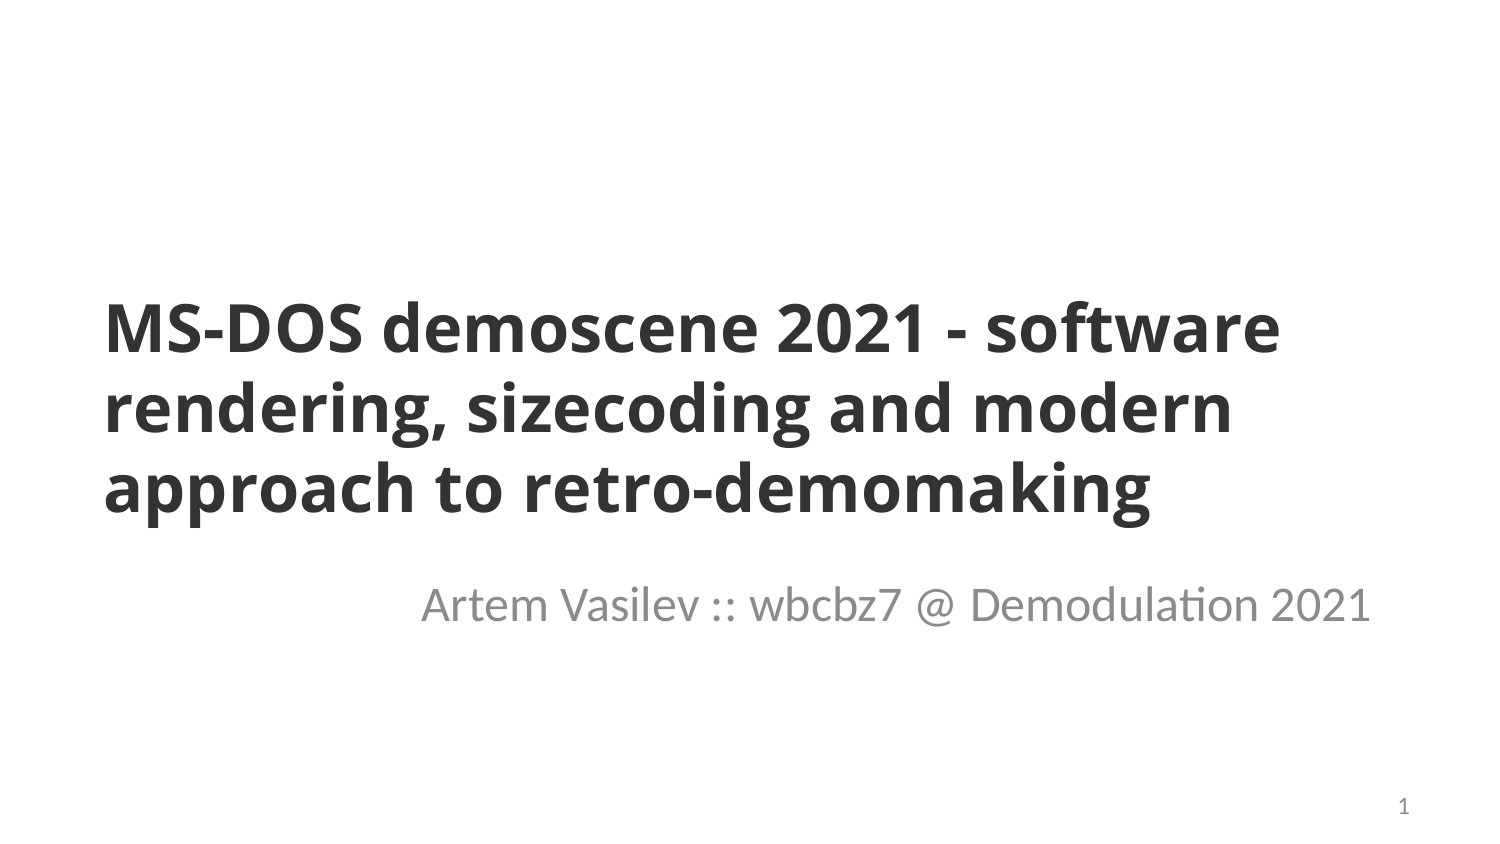

# MS-DOS demoscene 2021 - software rendering, sizecoding and modern approach to retro-demomaking
Artem Vasilev :: wbcbz7 @ Demodulation 2021
1